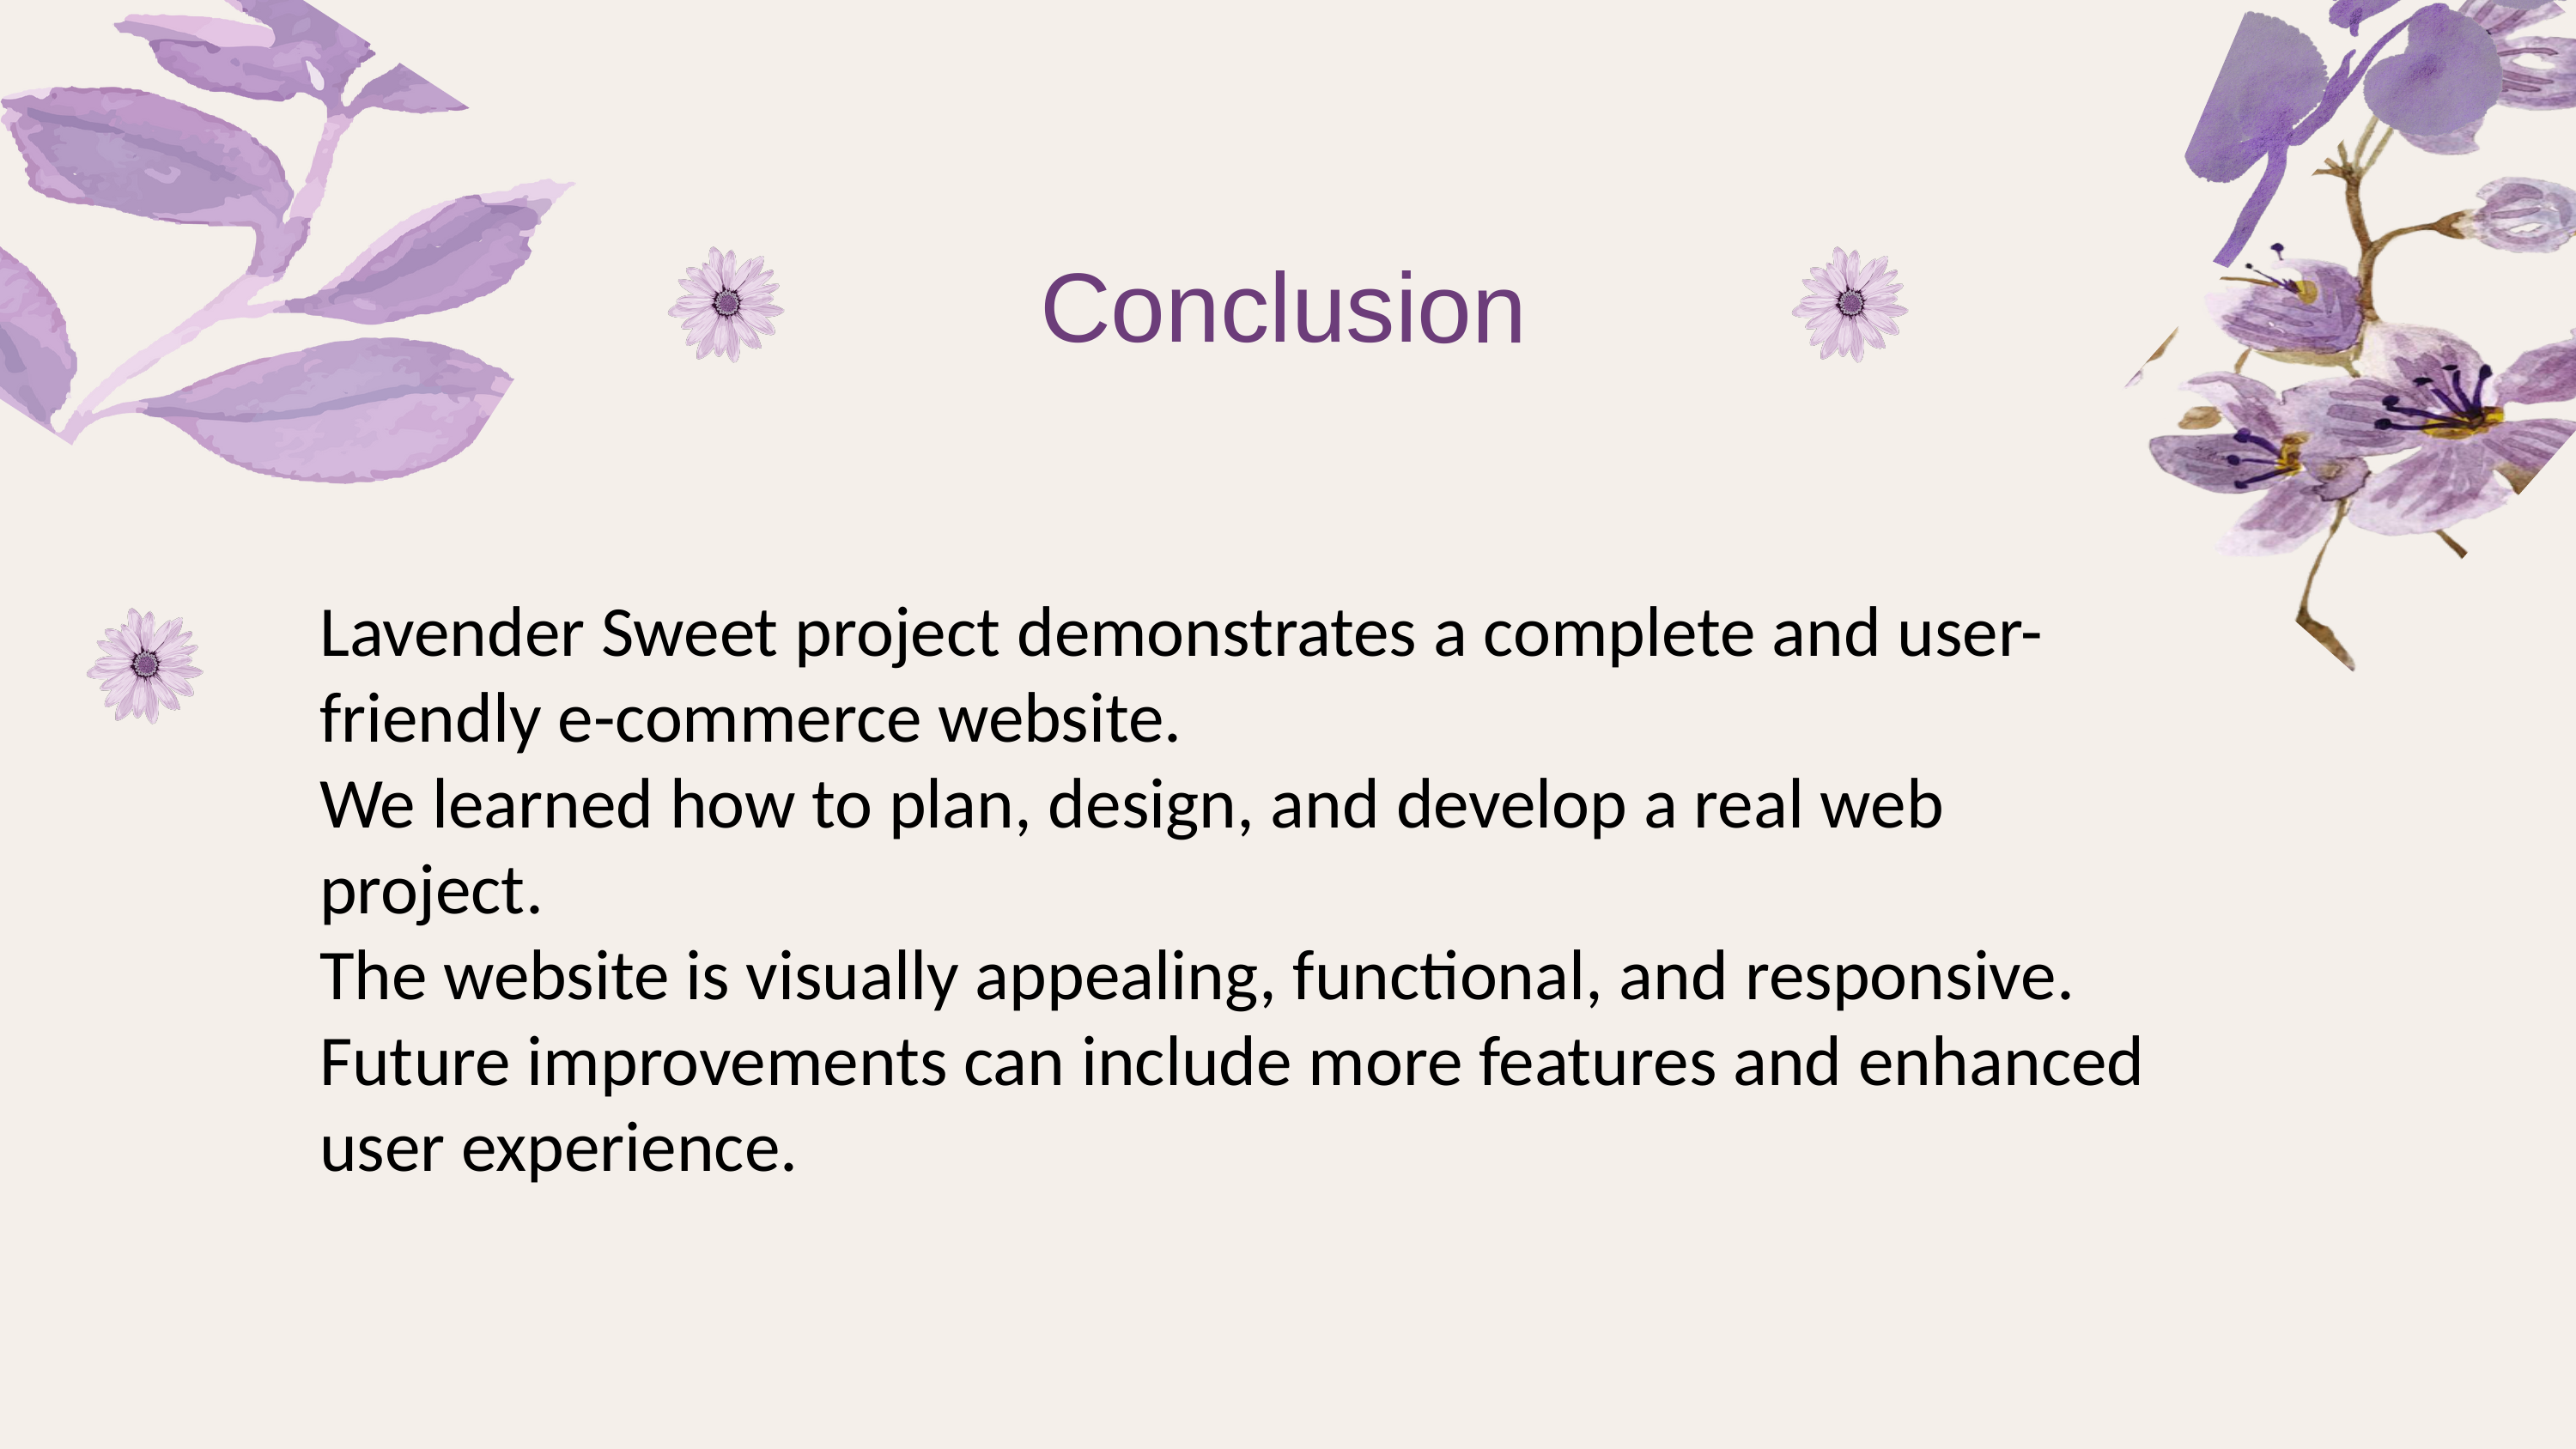

Conclusion
Lavender Sweet project demonstrates a complete and user-friendly e-commerce website.
We learned how to plan, design, and develop a real web project.
The website is visually appealing, functional, and responsive.
Future improvements can include more features and enhanced user experience.